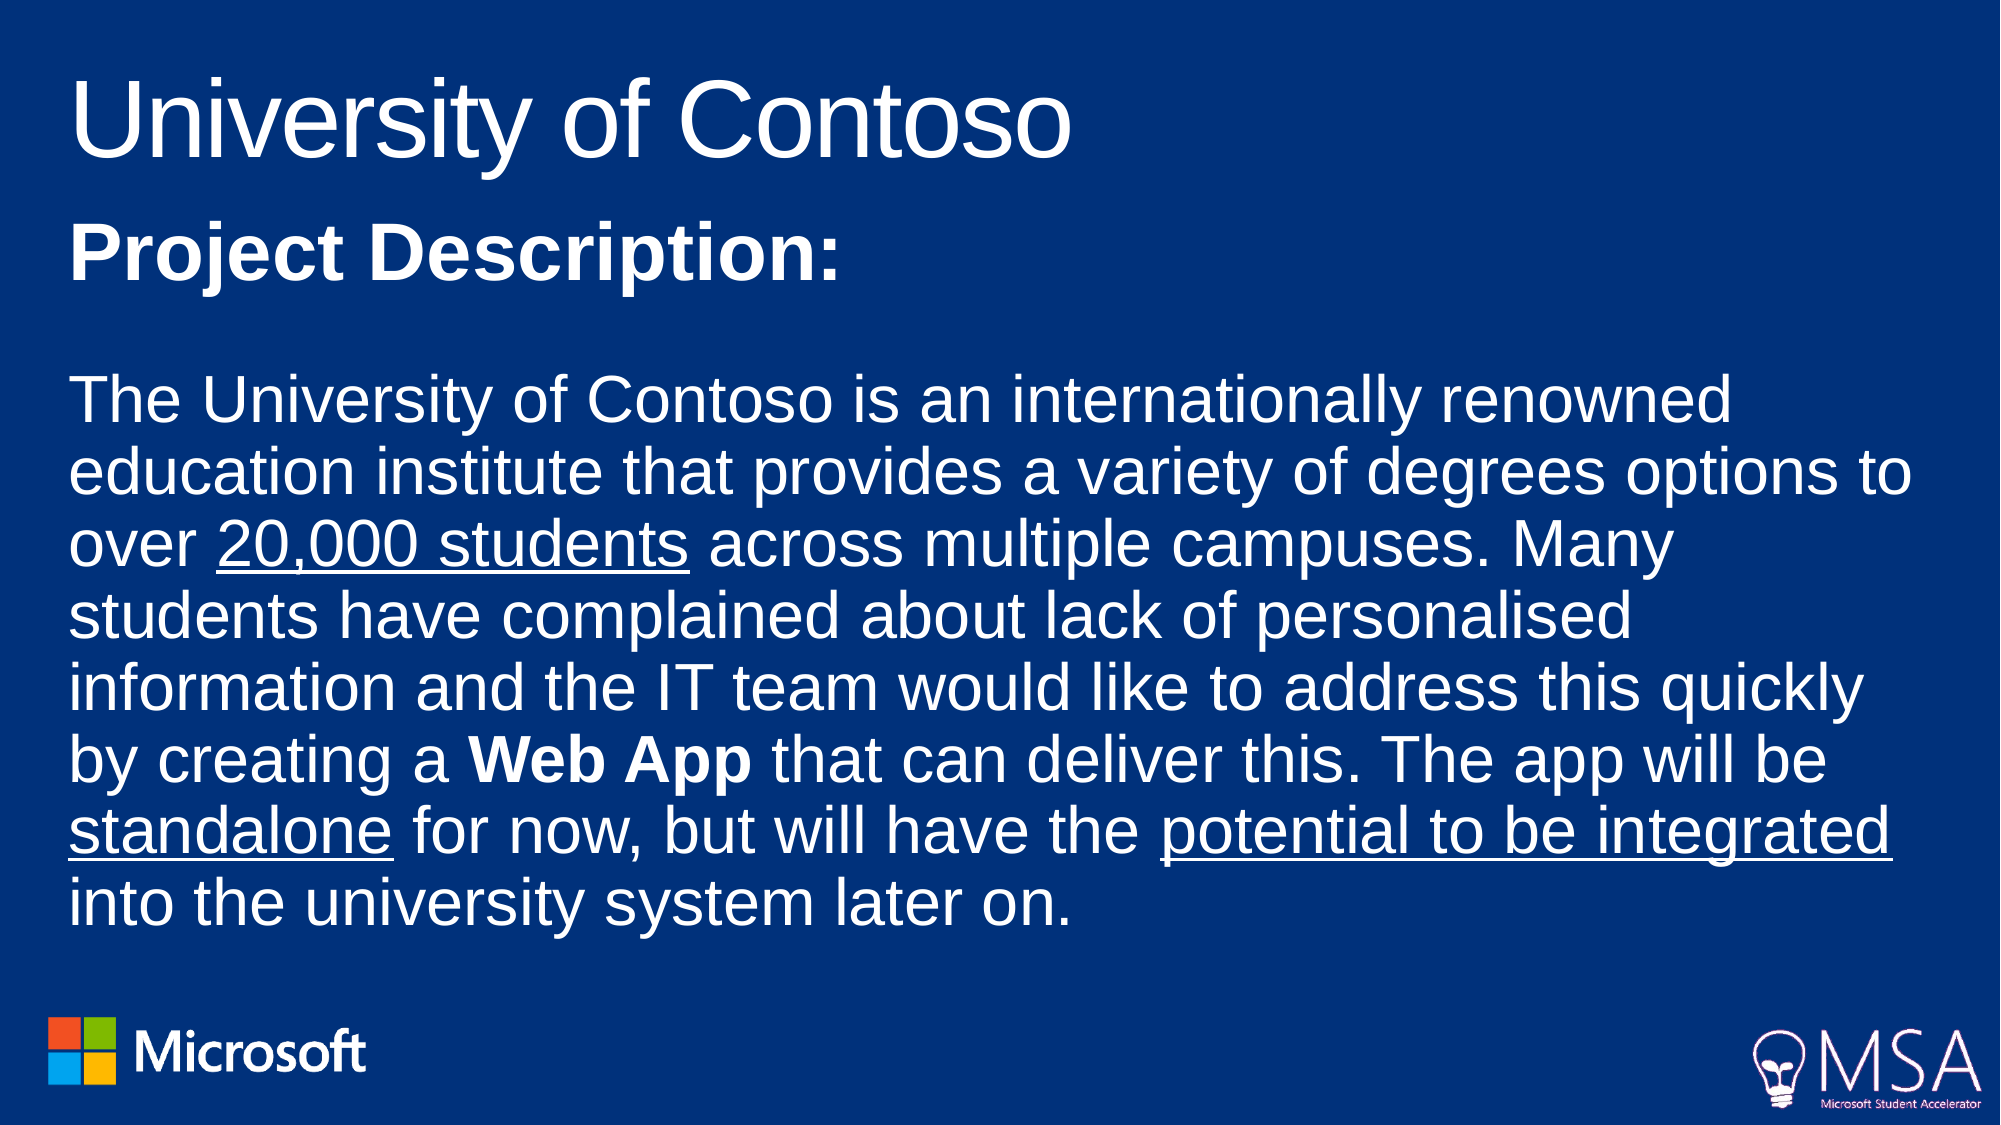

# University of Contoso
Project Description:

The University of Contoso is an internationally renowned education institute that provides a variety of degrees options to over 20,000 students across multiple campuses. Many students have complained about lack of personalised information and the IT team would like to address this quickly by creating a Web App that can deliver this. The app will be standalone for now, but will have the potential to be integrated into the university system later on.